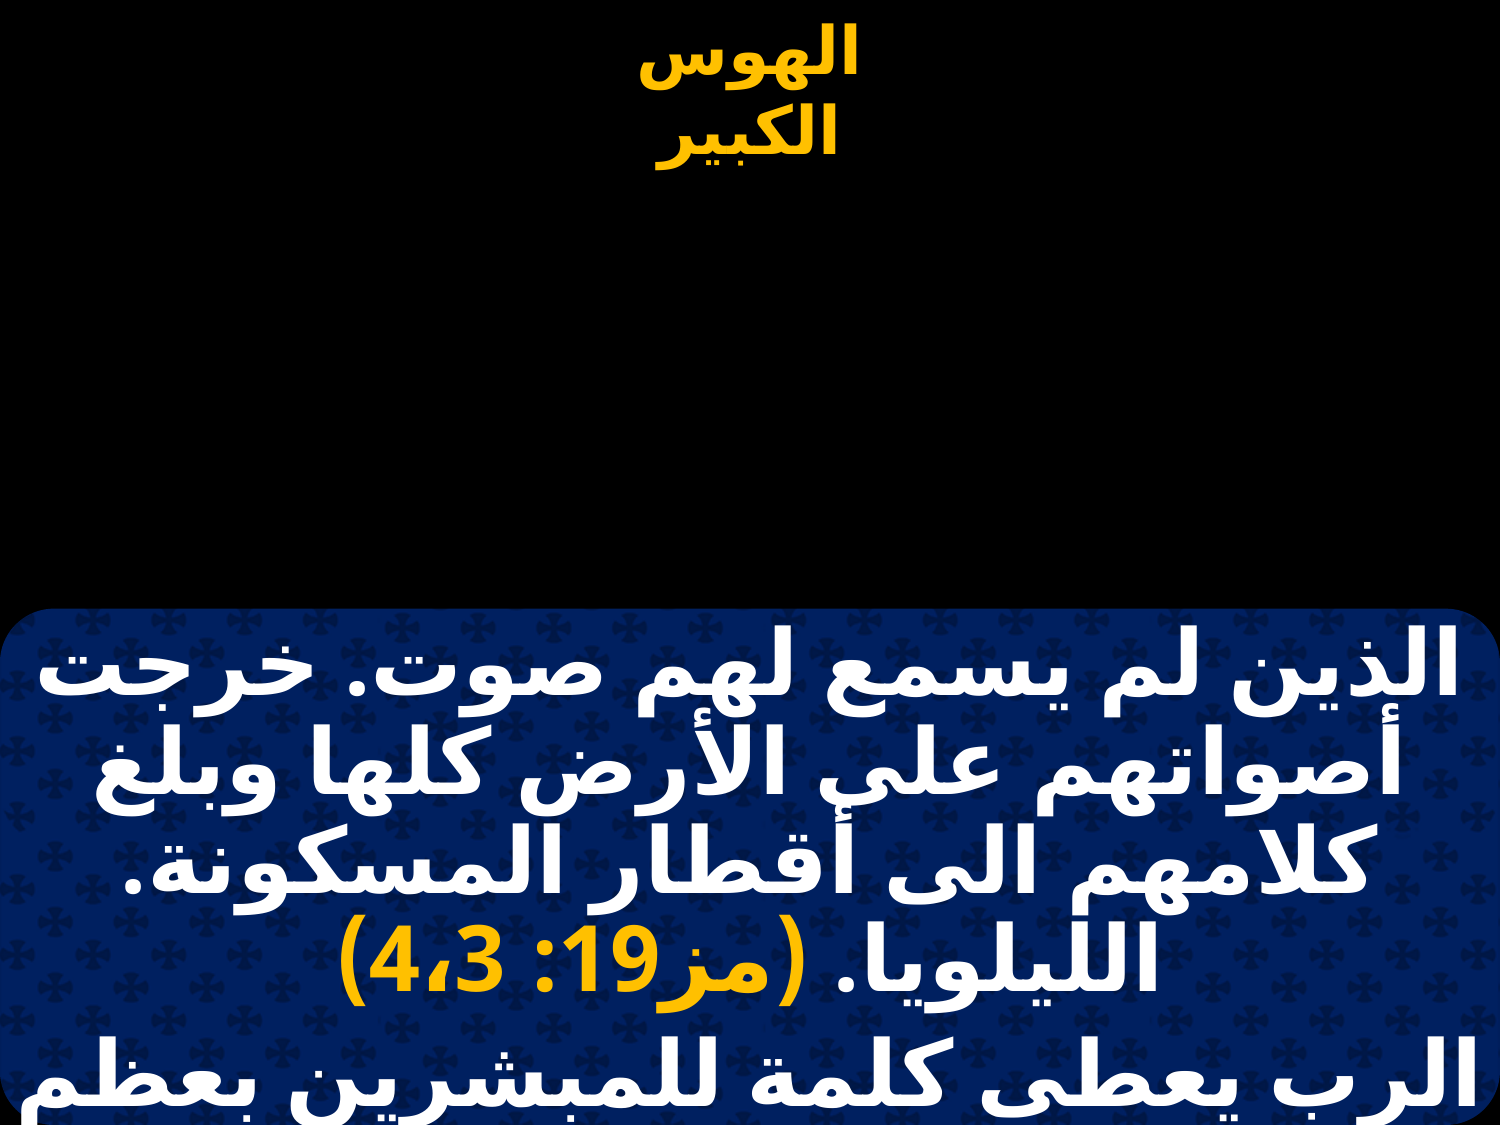

#
الذين لم يسمع لهم صوت. خرجت أصواتهم على الأرض كلها وبلغ كلامهم الى أقطار المسكونة. الليلويا. (مز19: 4،3)
الرب يعطى كلمة للمبشرين بعظم قوة.  وملك القوات هو الحبيب. الليلويا. (مز68: 11)